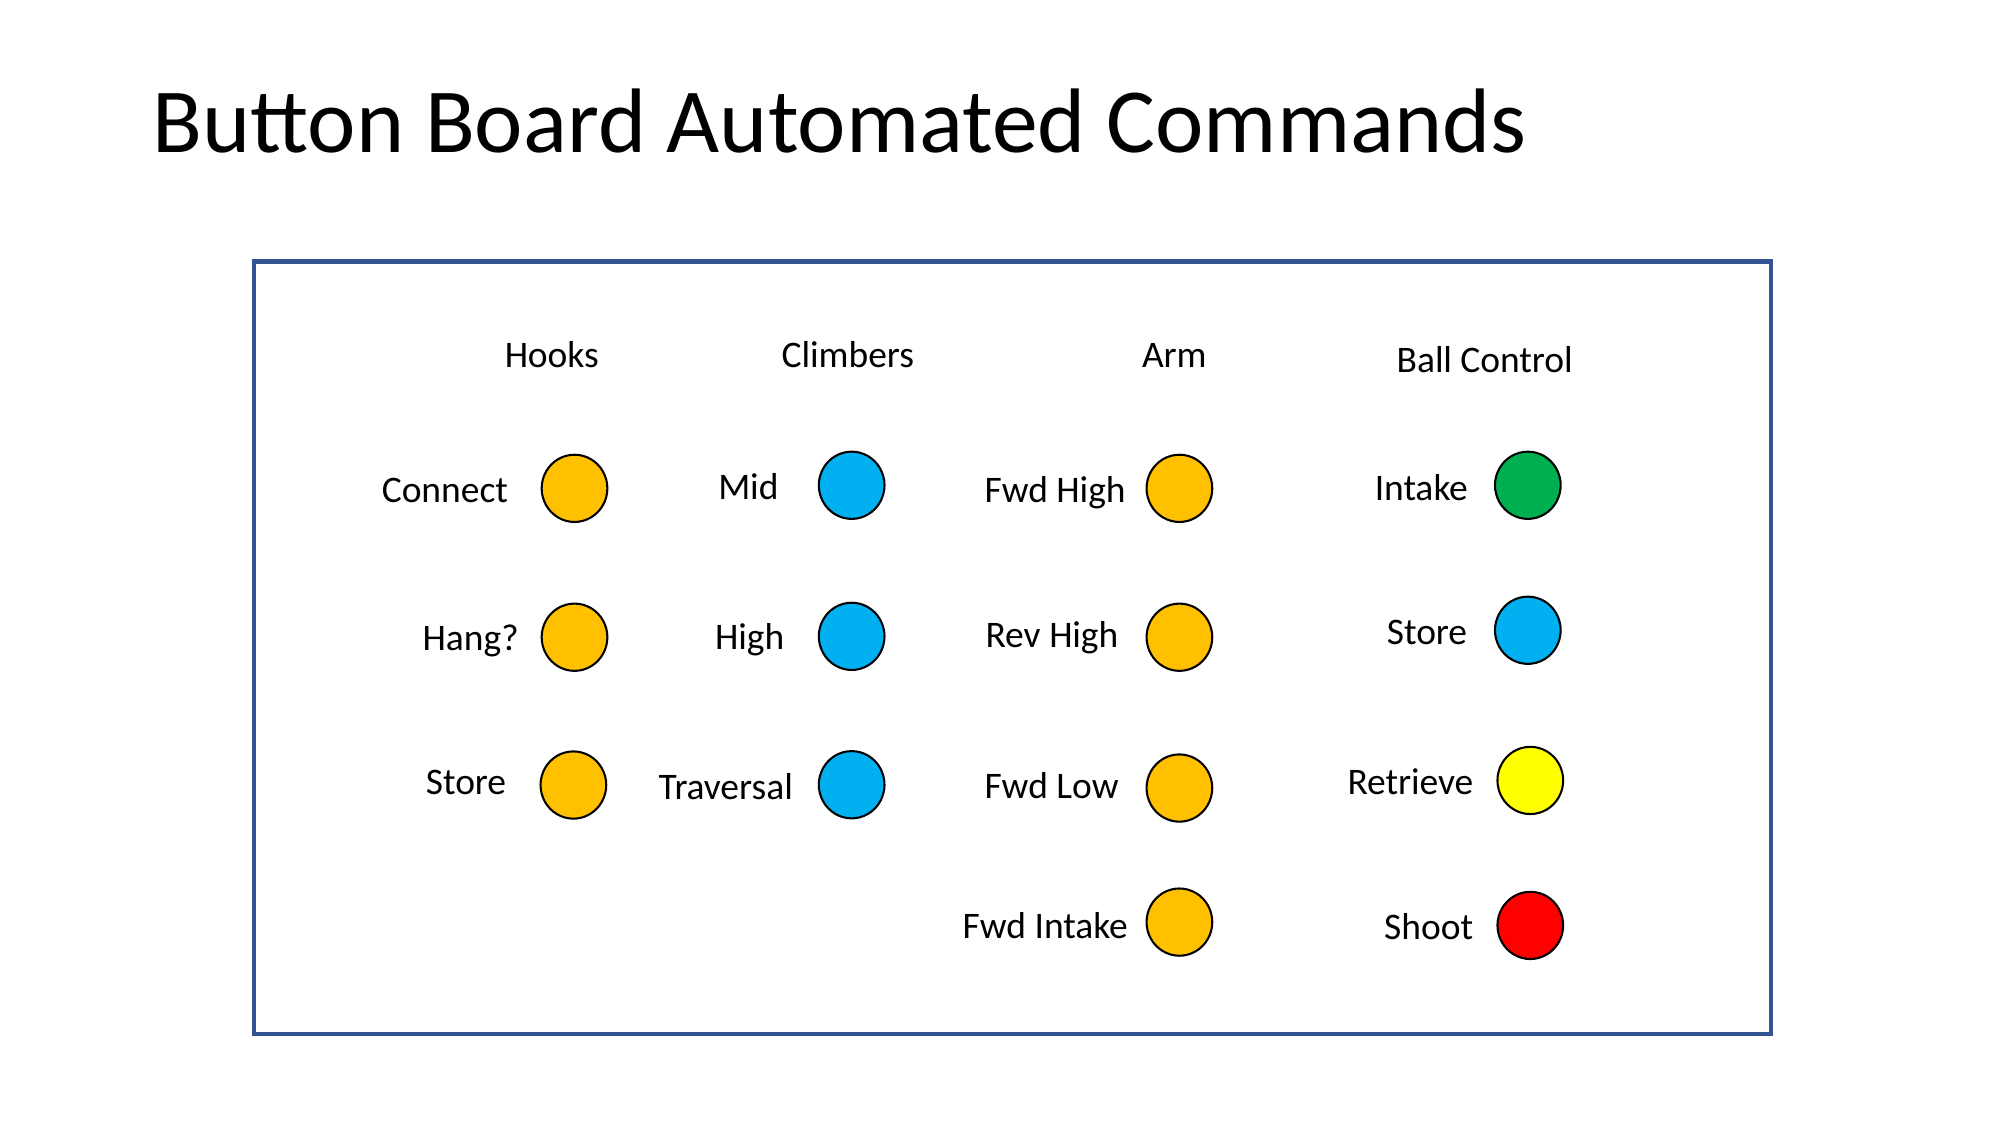

# Button Board Automated Commands

Climbers
Arm
Hooks
Ball Control

Mid
Intake
Fwd High
Connect

Store

Rev High

High
Hang?

Store
Retrieve

Fwd Low

Traversal

Fwd Intake
Shoot